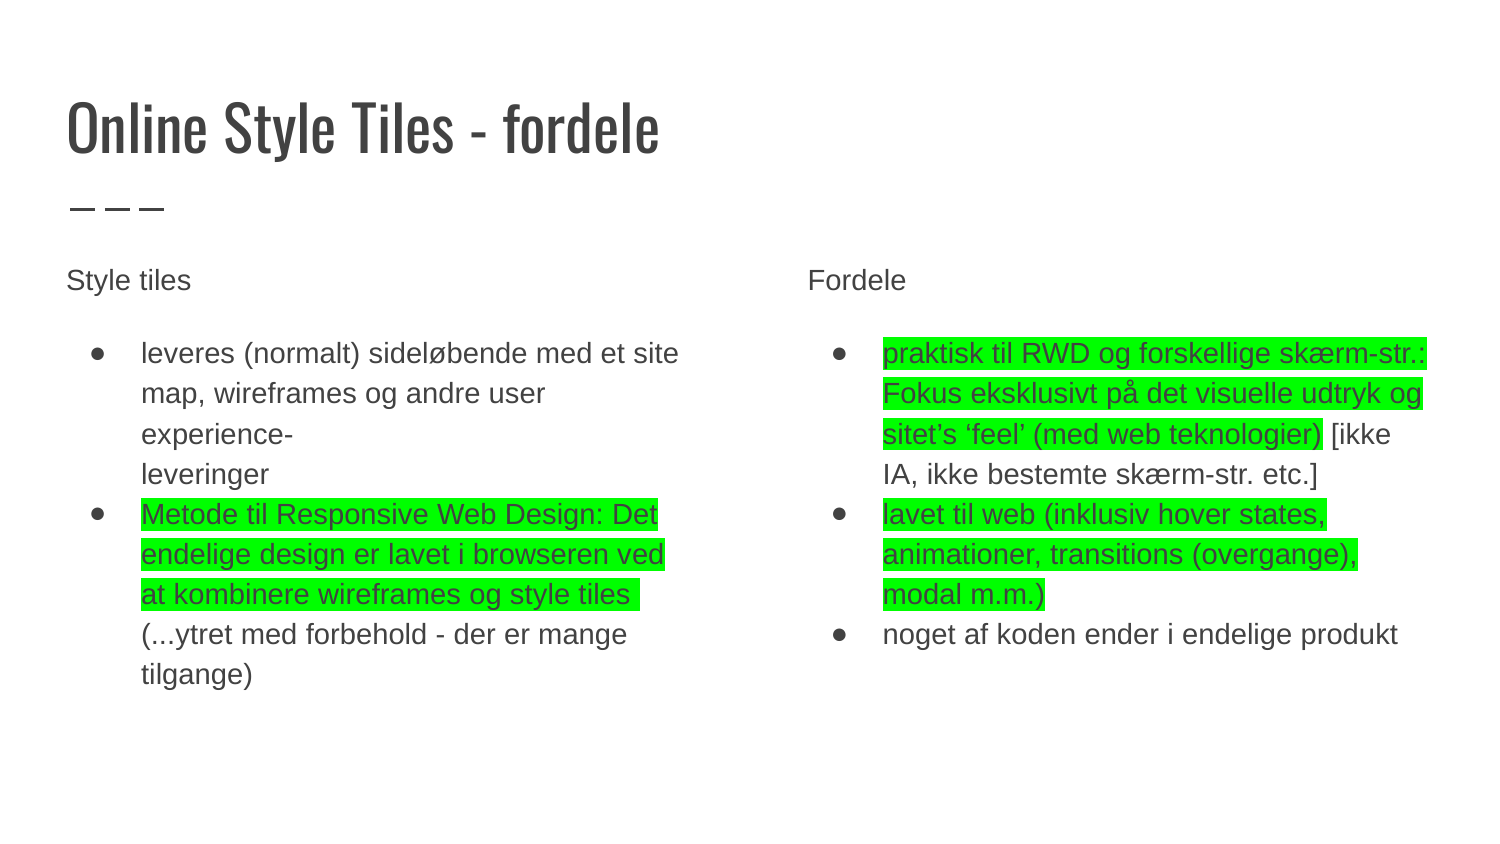

# Online Style Tiles - fordele
Style tiles
leveres (normalt) sideløbende med et site map, wireframes og andre user experience-
leveringer
Metode til Responsive Web Design: Det endelige design er lavet i browseren ved at kombinere wireframes og style tiles
(...ytret med forbehold - der er mange tilgange)
Fordele
praktisk til RWD og forskellige skærm-str.: Fokus eksklusivt på det visuelle udtryk og sitet’s ‘feel’ (med web teknologier) [ikke IA, ikke bestemte skærm-str. etc.]
lavet til web (inklusiv hover states, animationer, transitions (overgange), modal m.m.)
noget af koden ender i endelige produkt